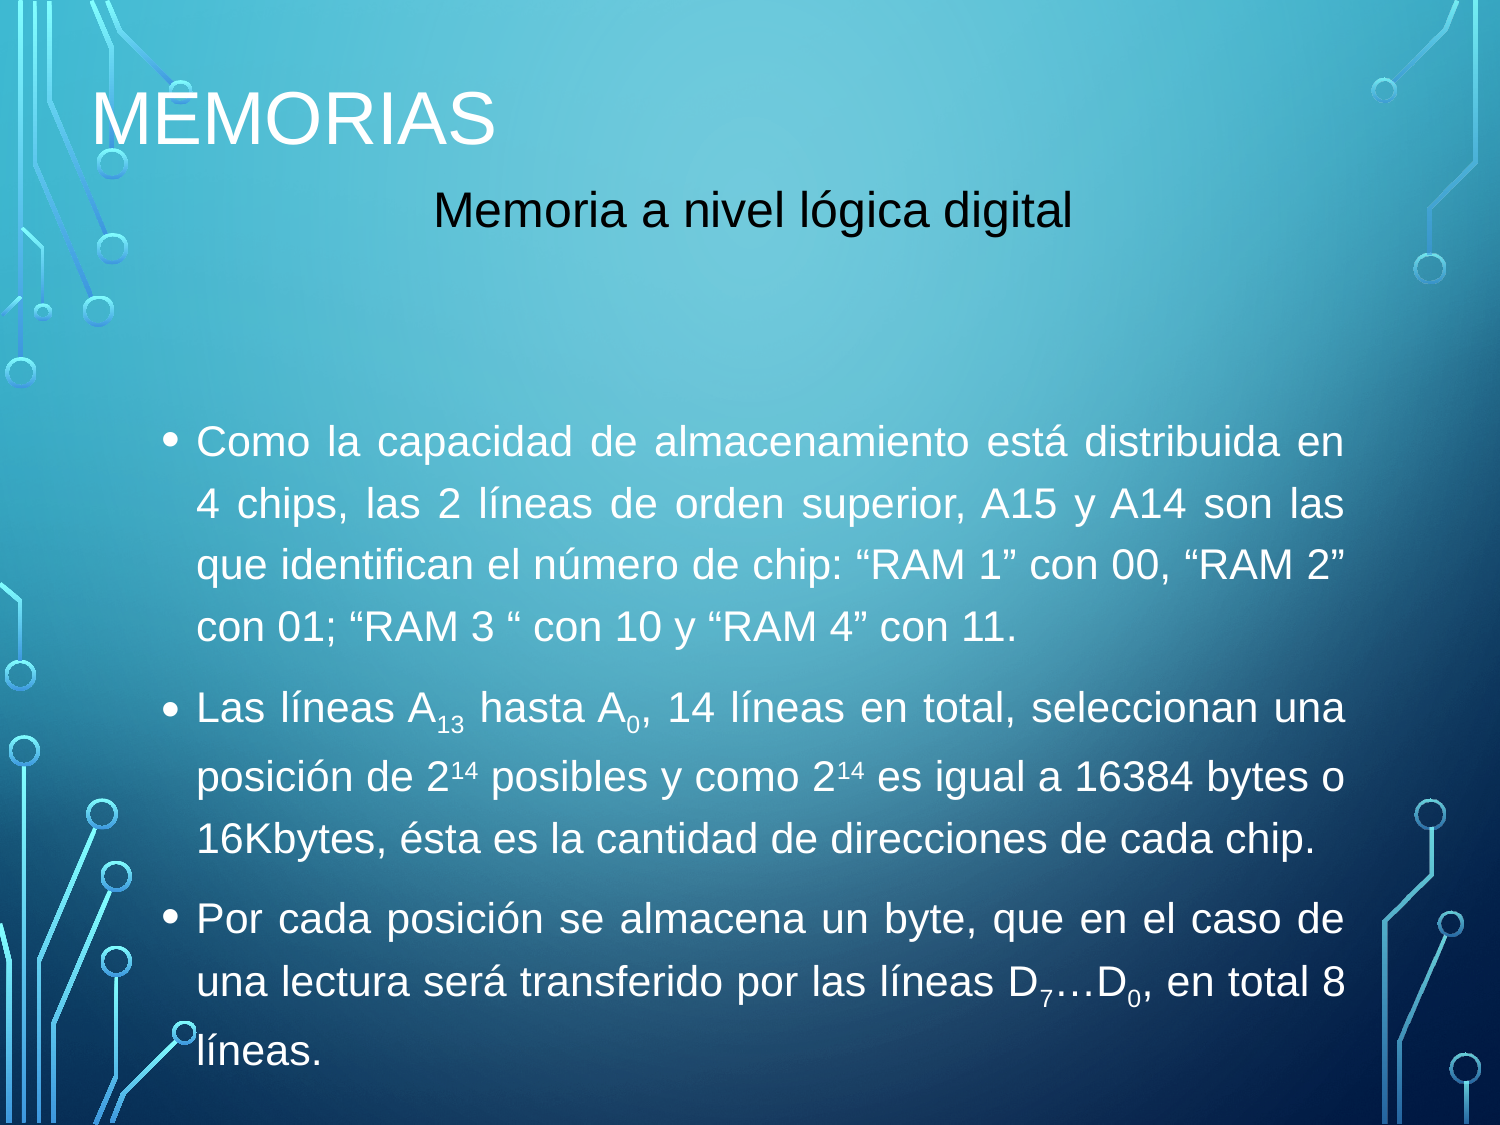

# Memorias
Memoria a nivel lógica digital
Como la capacidad de almacenamiento está distribuida en 4 chips, las 2 líneas de orden superior, A15 y A14 son las que identifican el número de chip: “RAM 1” con 00, “RAM 2” con 01; “RAM 3 “ con 10 y “RAM 4” con 11.
Las líneas A13 hasta A0, 14 líneas en total, seleccionan una posición de 214 posibles y como 214 es igual a 16384 bytes o 16Kbytes, ésta es la cantidad de direcciones de cada chip.
Por cada posición se almacena un byte, que en el caso de una lectura será transferido por las líneas D7…D0, en total 8 líneas.